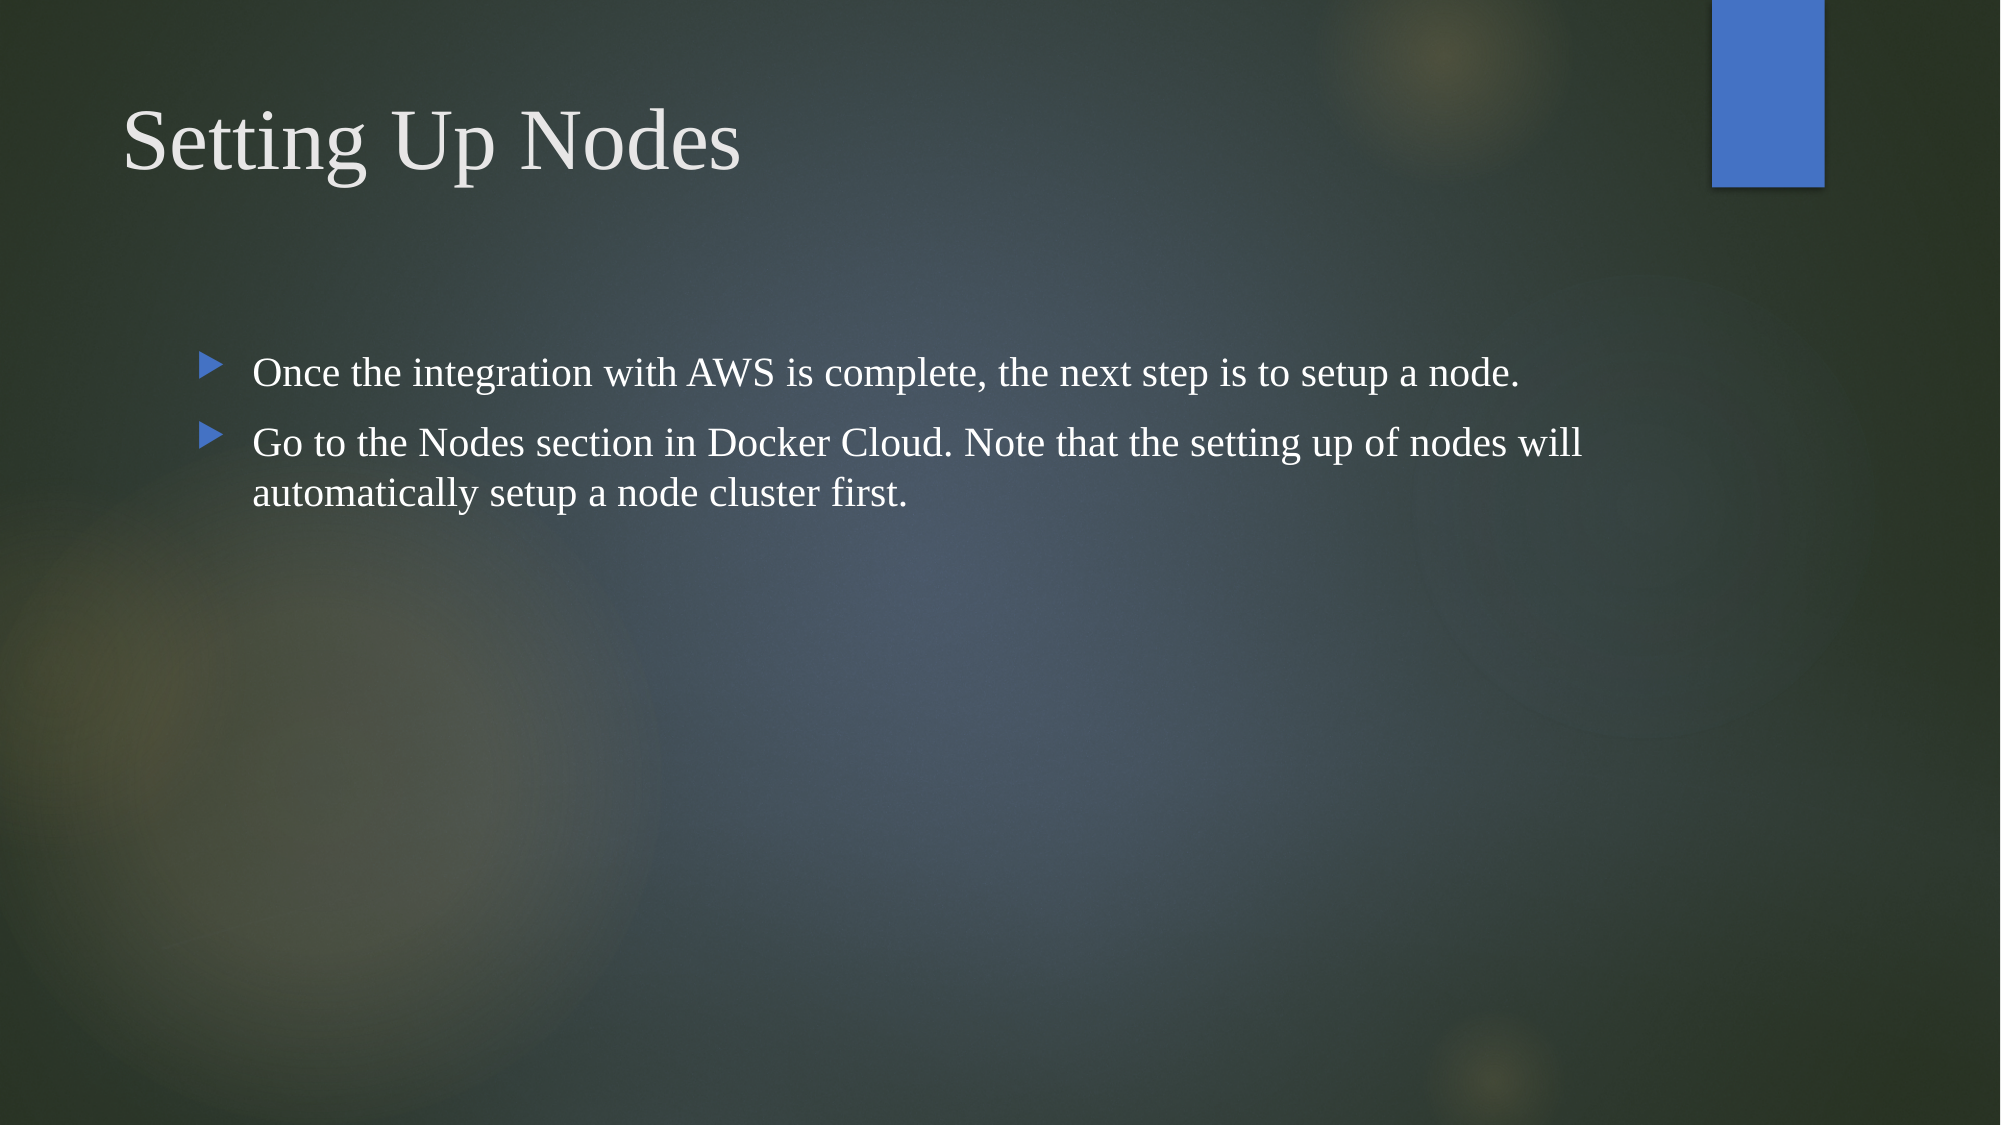

# Setting Up Nodes
Once the integration with AWS is complete, the next step is to setup a node.
Go to the Nodes section in Docker Cloud. Note that the setting up of nodes will automatically setup a node cluster first.